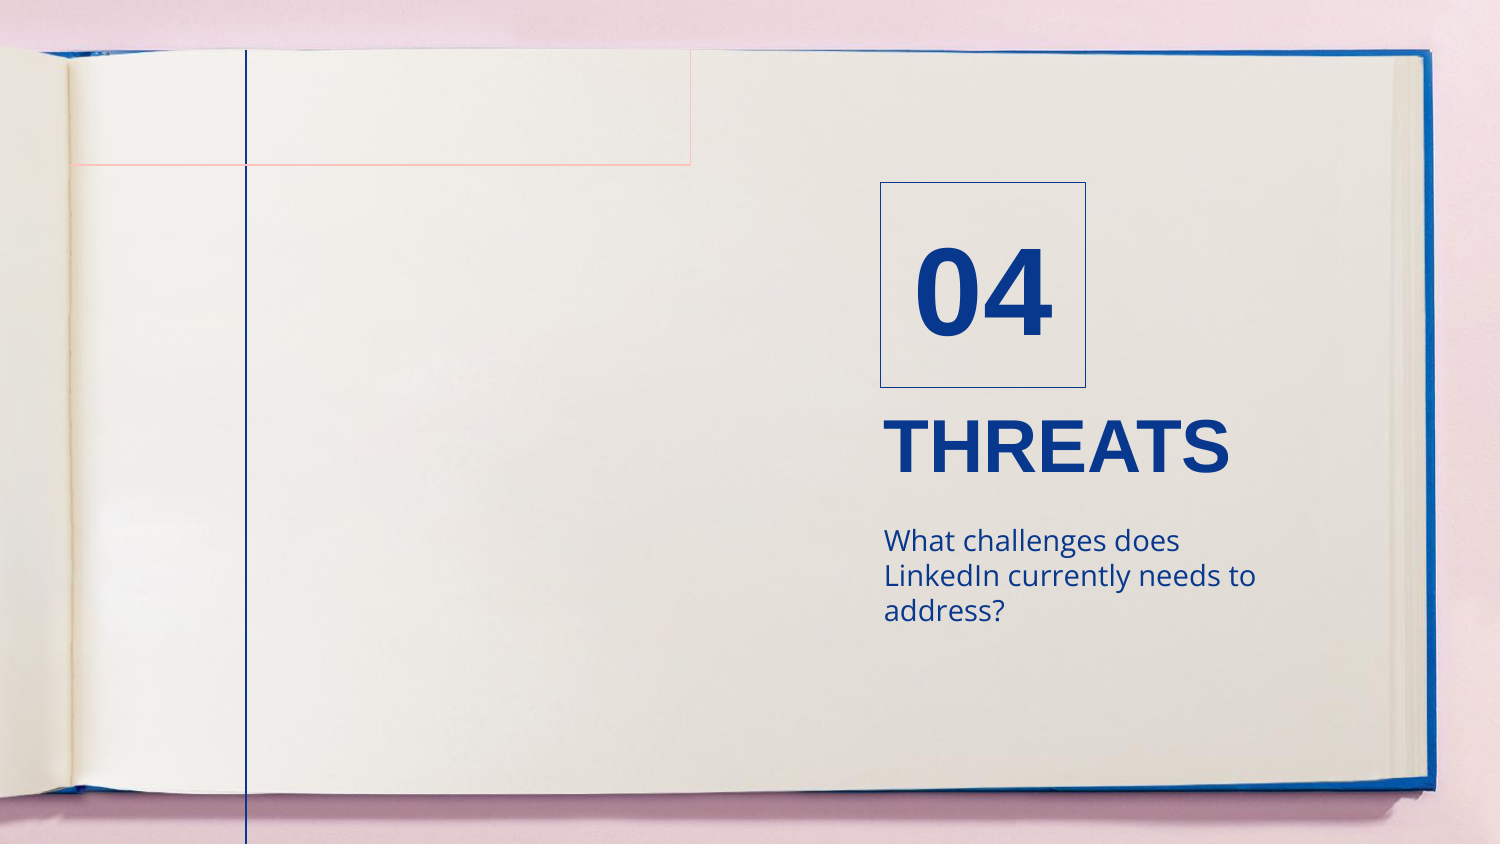

04
# THREATS

What challenges does LinkedIn currently needs to address?